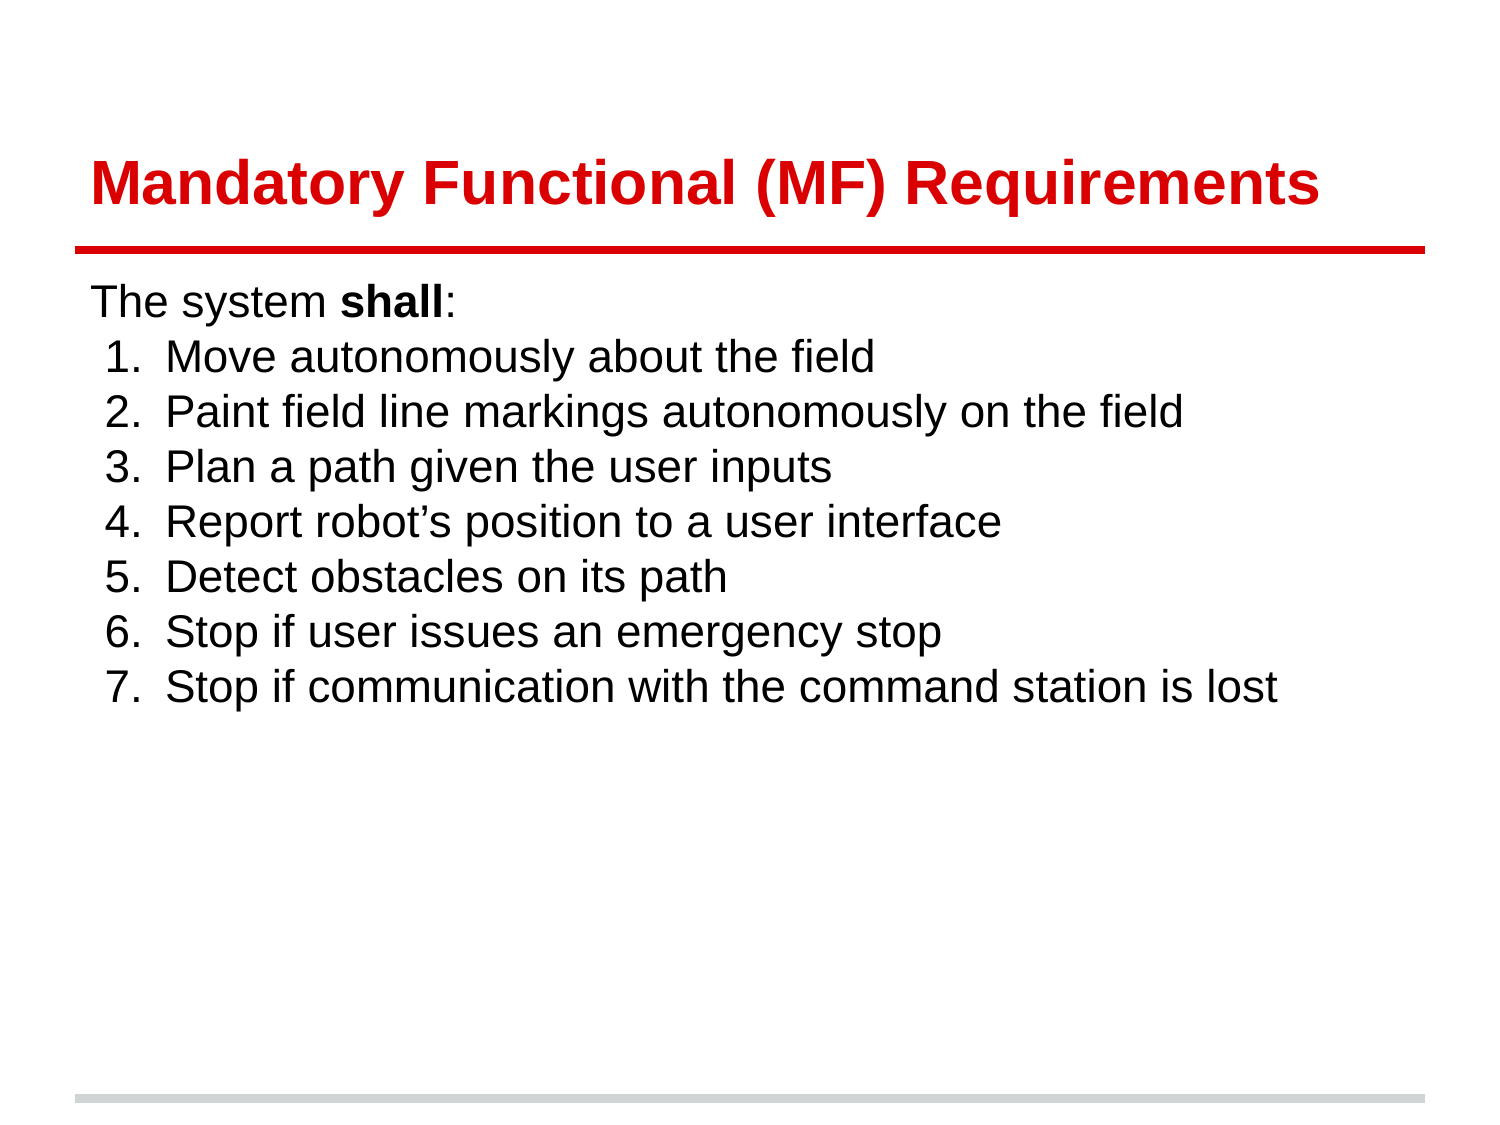

# Mandatory Functional (MF) Requirements
The system shall:
Move autonomously about the field
Paint field line markings autonomously on the field
Plan a path given the user inputs
Report robot’s position to a user interface
Detect obstacles on its path
Stop if user issues an emergency stop
Stop if communication with the command station is lost